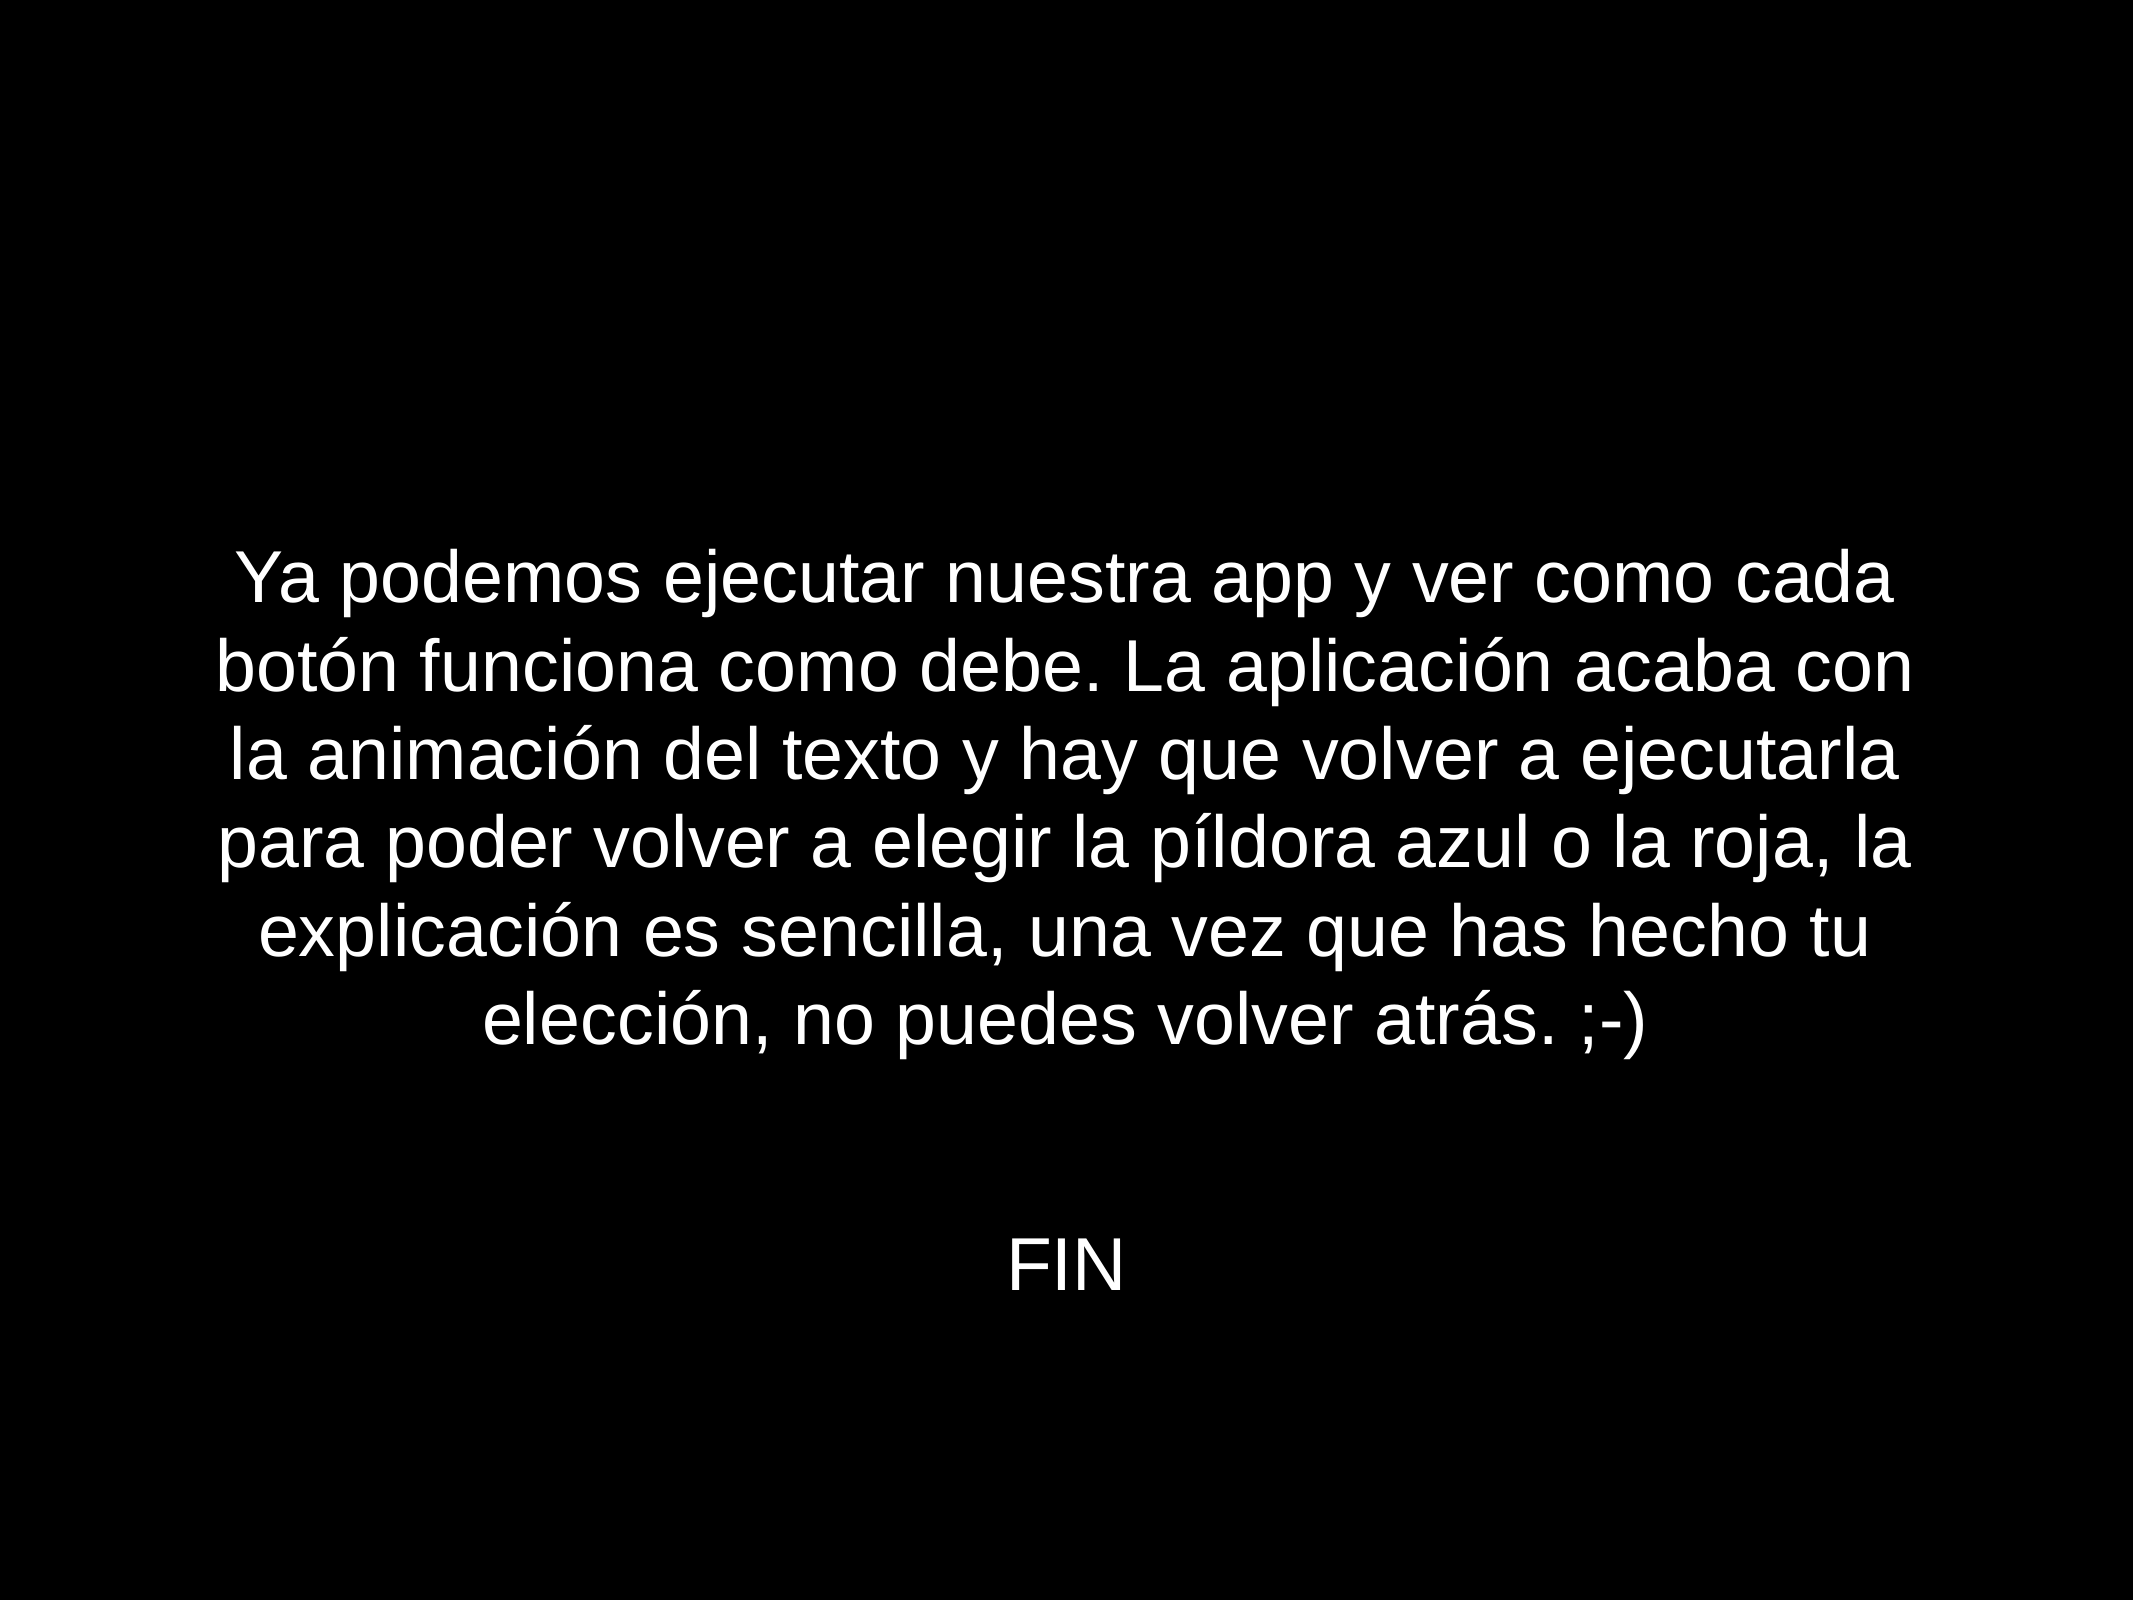

# Ya podemos ejecutar nuestra app y ver como cada botón funciona como debe. La aplicación acaba con la animación del texto y hay que volver a ejecutarla para poder volver a elegir la píldora azul o la roja, la explicación es sencilla, una vez que has hecho tu elección, no puedes volver atrás. ;-)
FIN